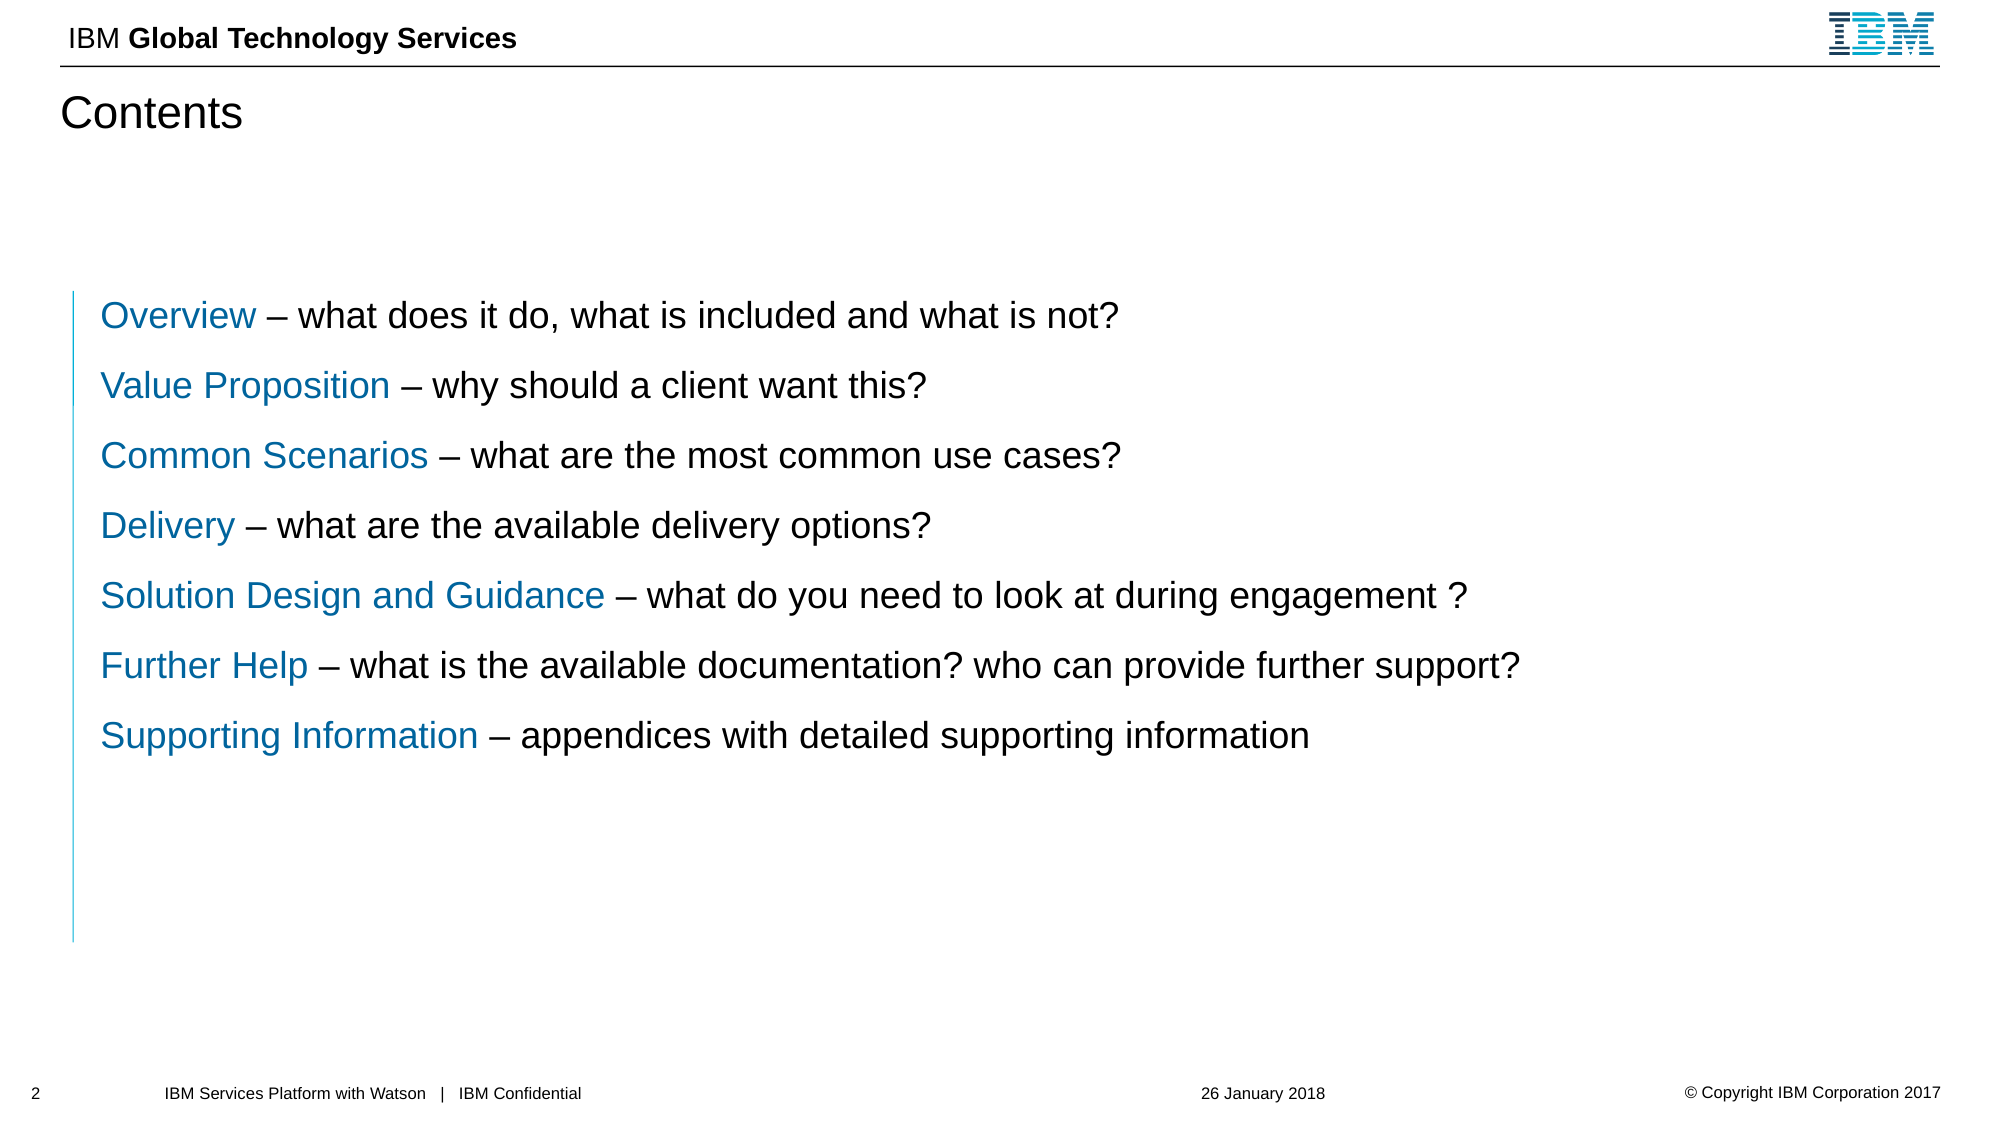

# Contents

Overview – what does it do, what is included and what is not?
Value Proposition – why should a client want this?
Common Scenarios – what are the most common use cases?
Delivery – what are the available delivery options?
Solution Design and Guidance – what do you need to look at during engagement ?
Further Help – what is the available documentation? who can provide further support?
Supporting Information – appendices with detailed supporting information

2
IBM Services Platform with Watson   |   IBM Confidential
26 January 2018